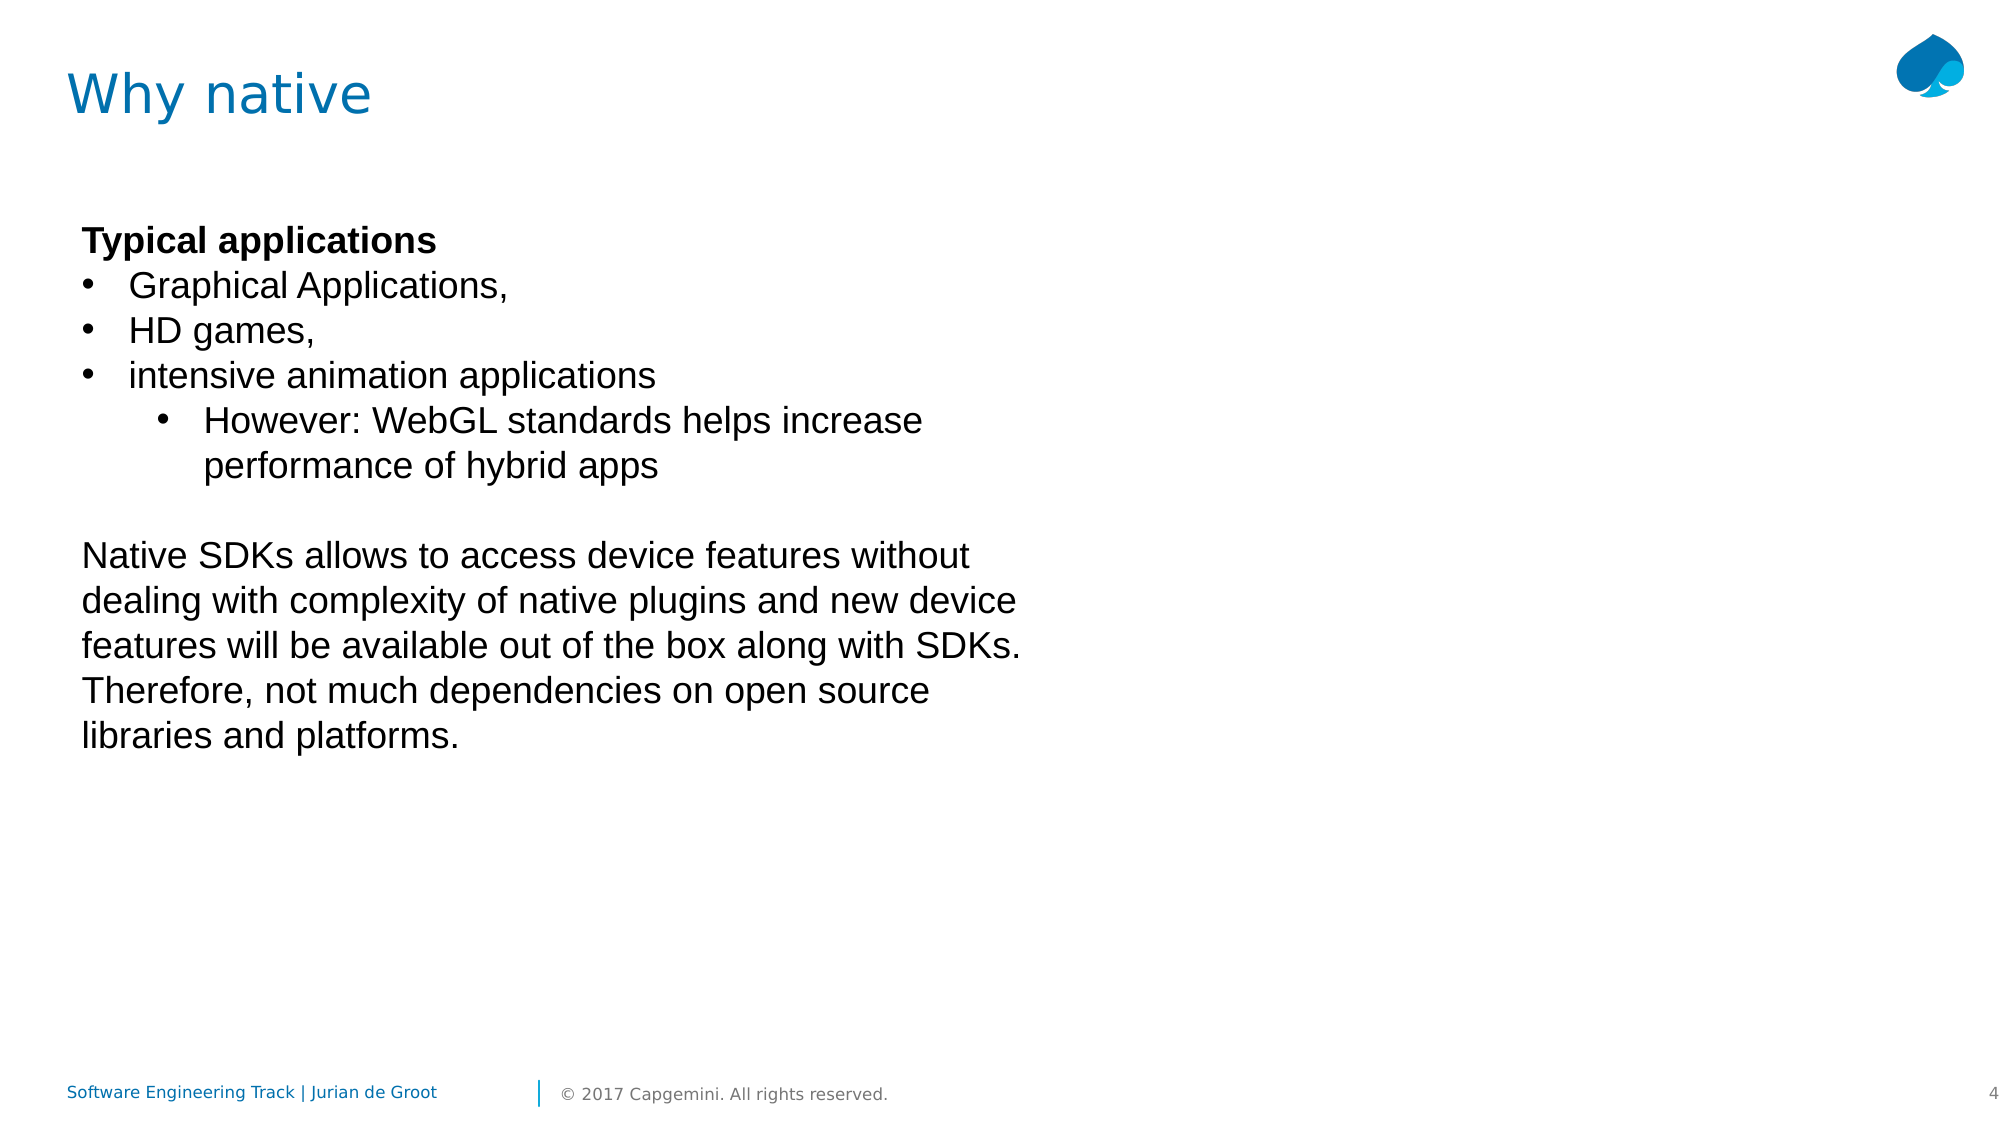

# Why native
Typical applications
Graphical Applications,
HD games,
intensive animation applications
However: WebGL standards helps increase performance of hybrid apps

Native SDKs allows to access device features without dealing with complexity of native plugins and new device features will be available out of the box along with SDKs. Therefore, not much dependencies on open source libraries and platforms.